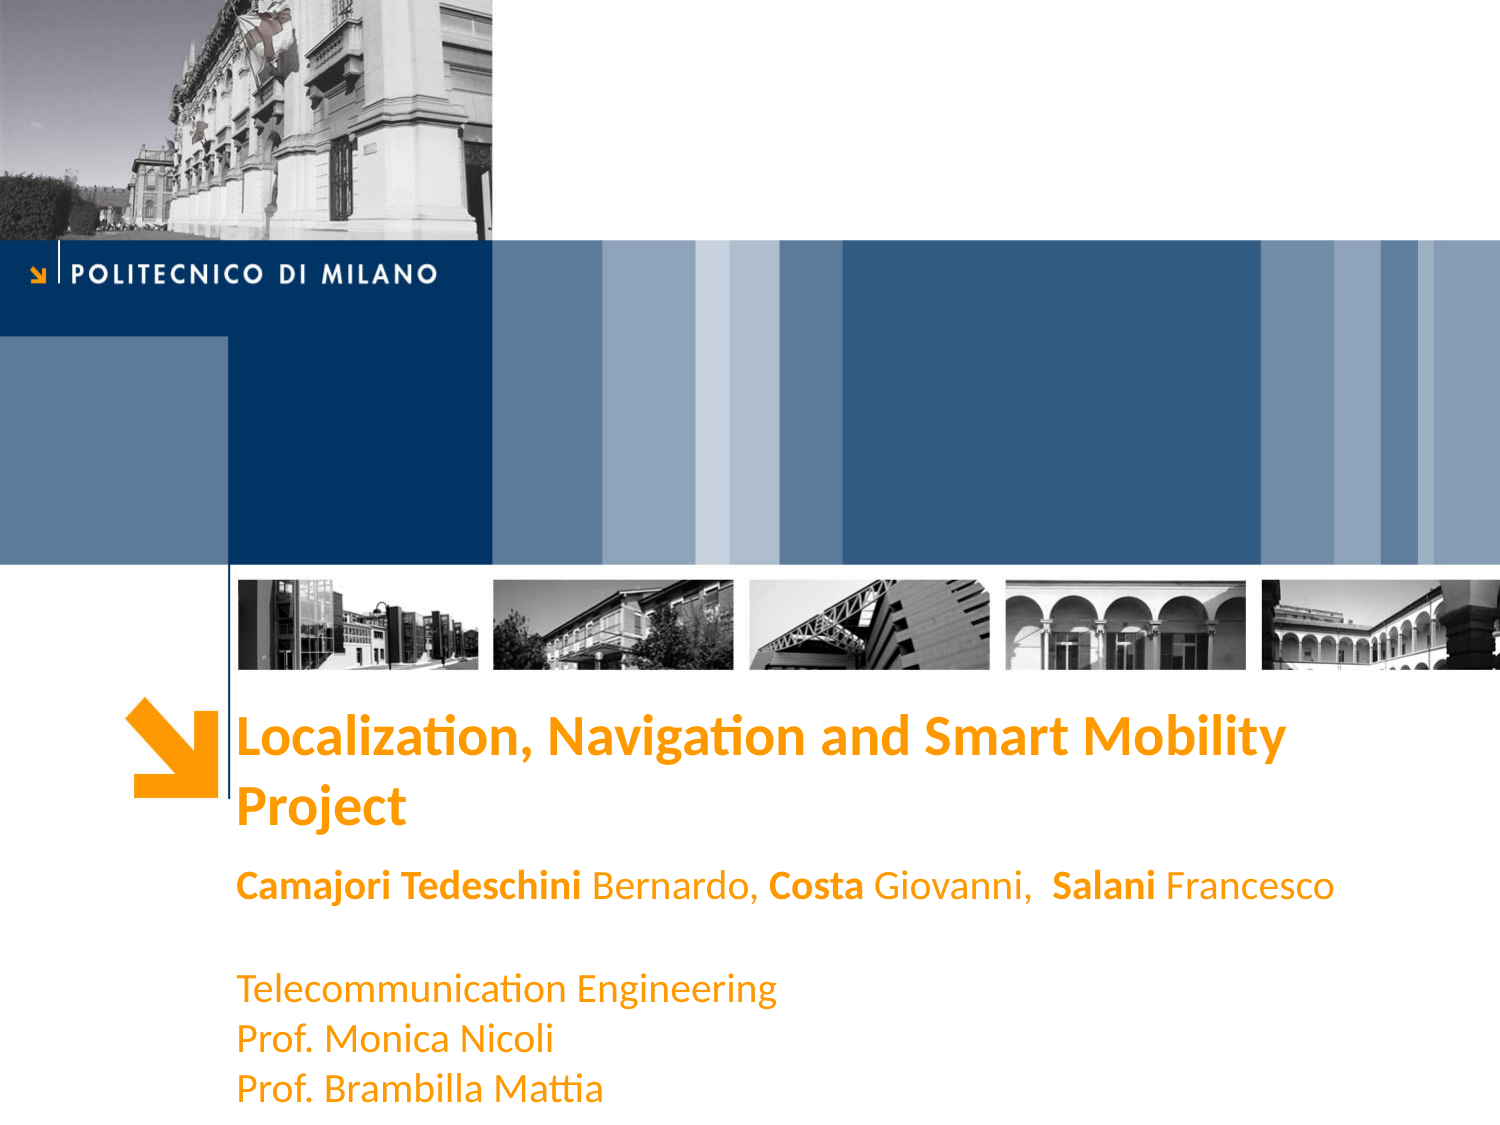

Localization, Navigation and Smart Mobility Project
Camajori Tedeschini Bernardo, Costa Giovanni,  Salani Francesco
Telecommunication Engineering
Prof. Monica Nicoli
Prof. Brambilla Mattia